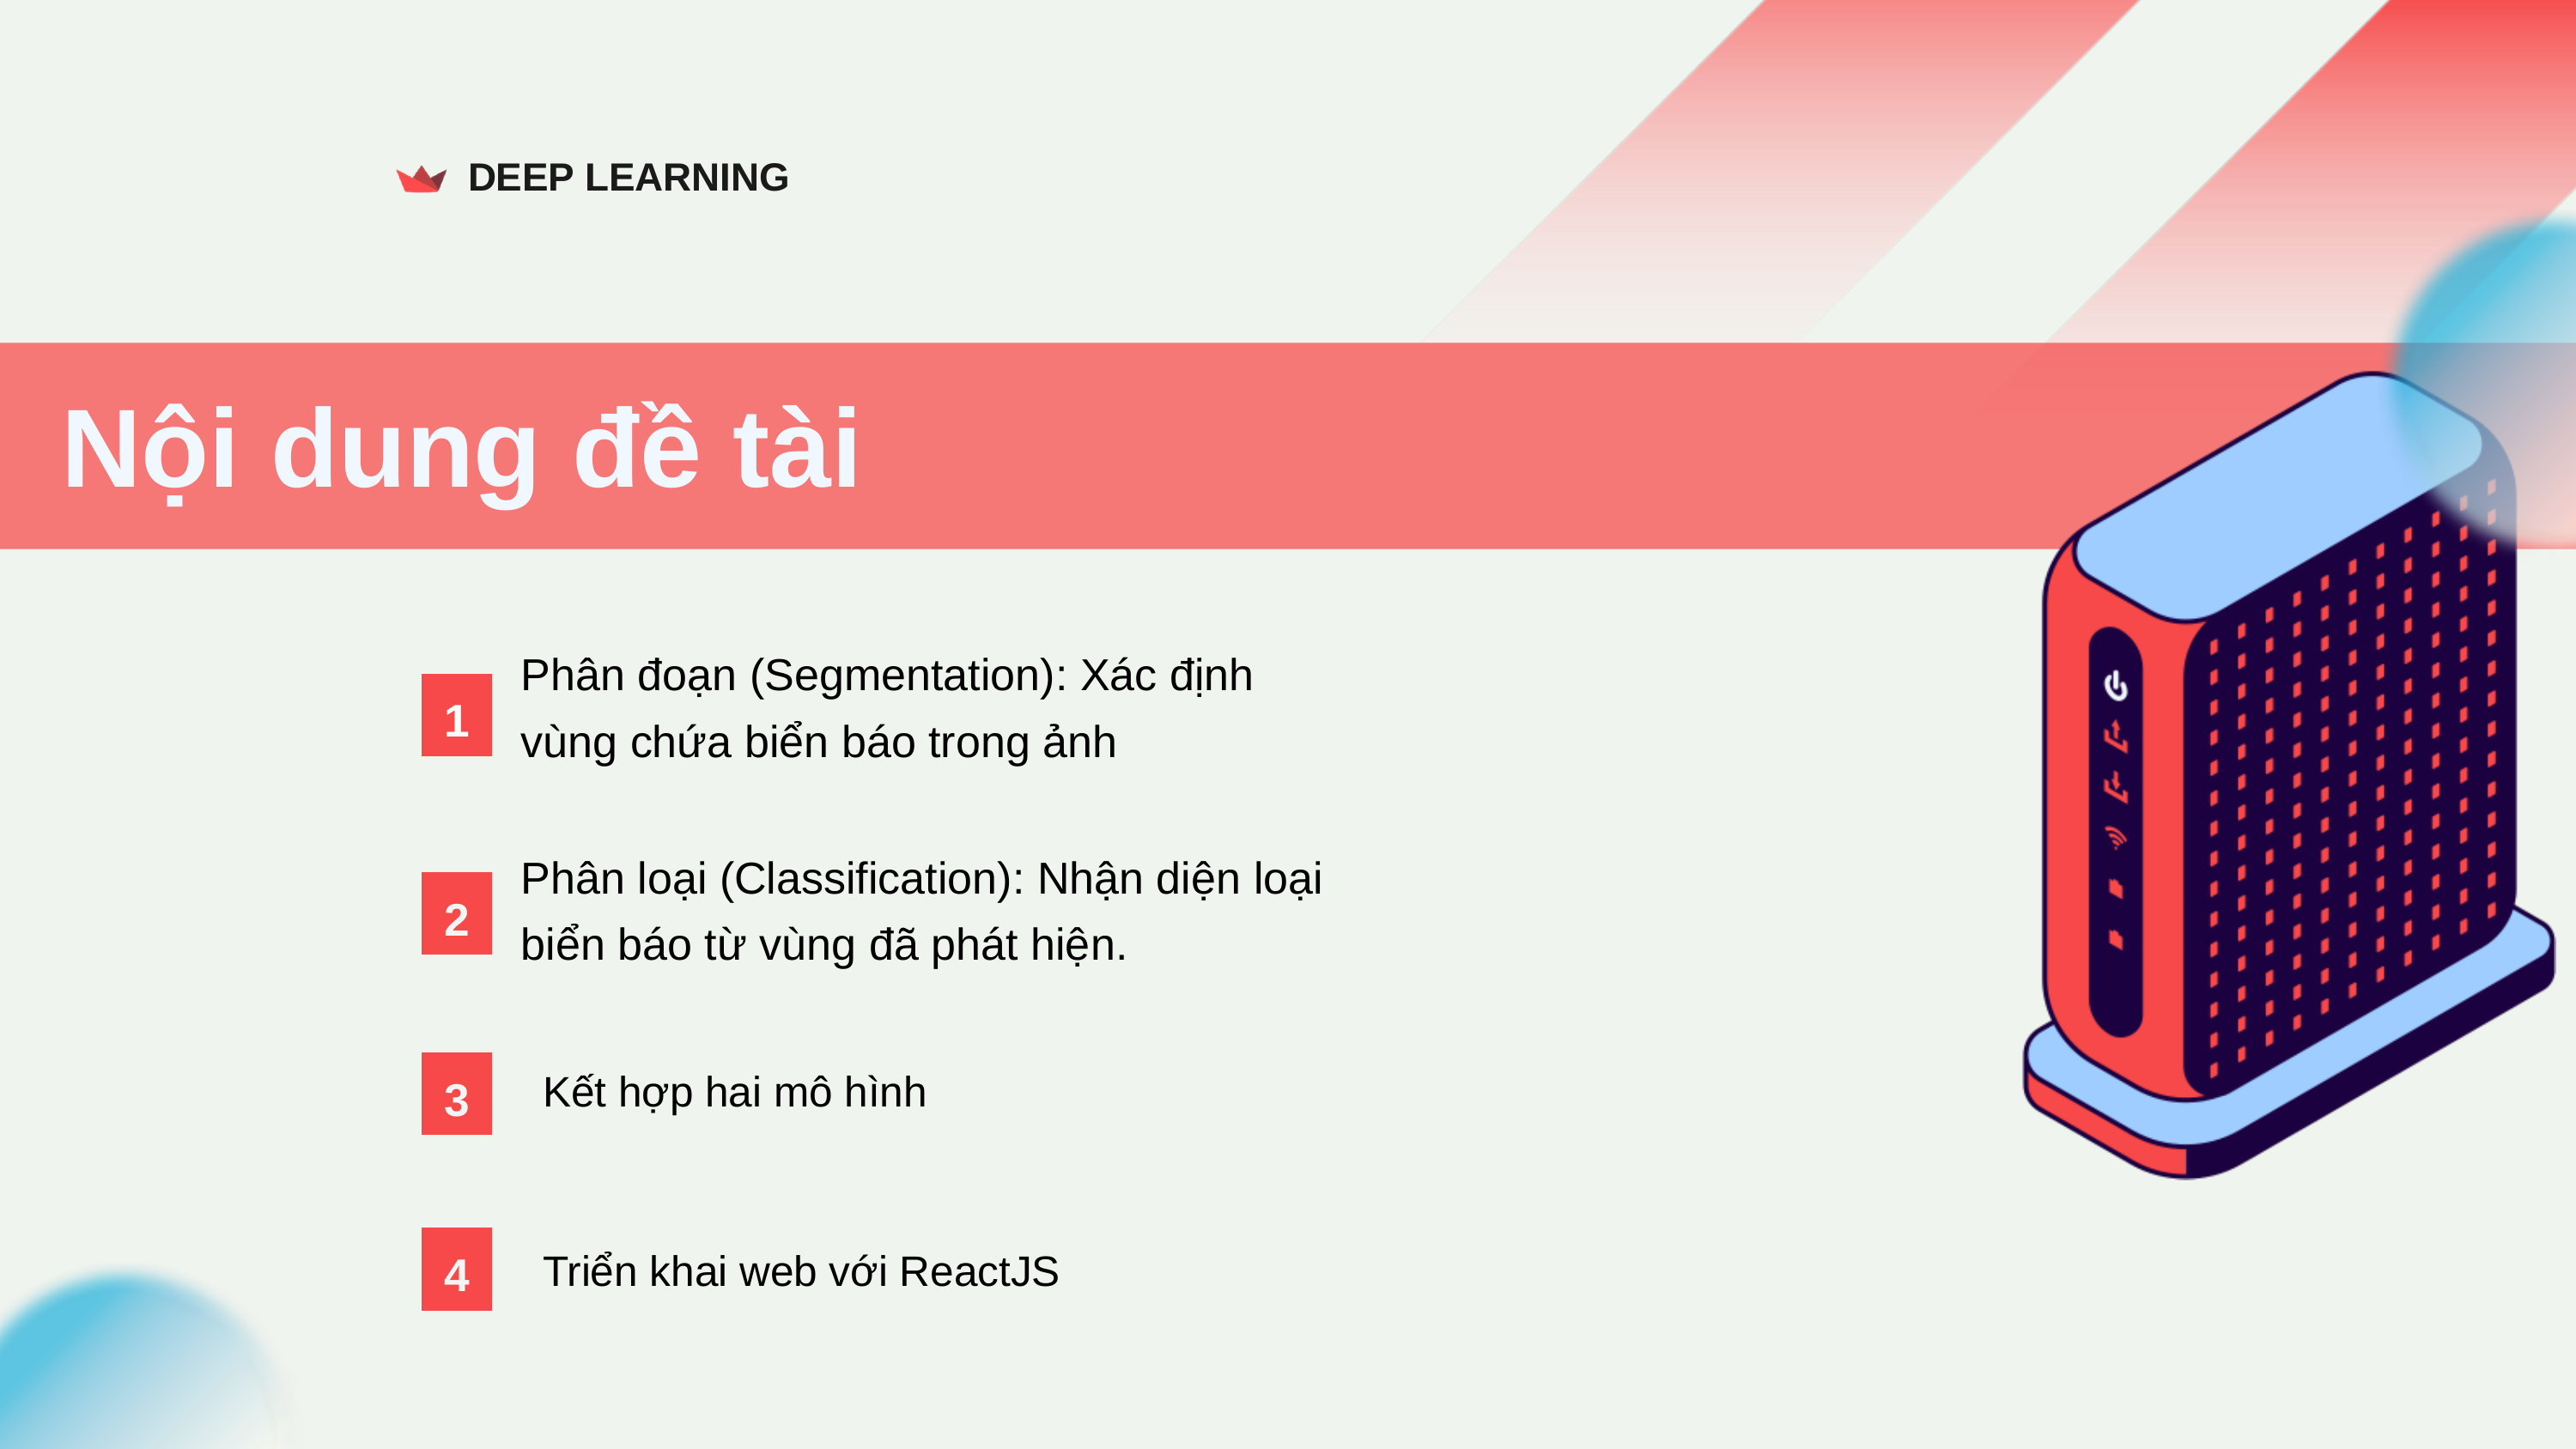

DEEP LEARNING

Nội dung đề tài
Phân đoạn (Segmentation): Xác định vùng chứa biển báo trong ảnh

1
Phân loại (Classification): Nhận diện loại biển báo từ vùng đã phát hiện.

2

3
Kết hợp hai mô hình

4
Triển khai web với ReactJS